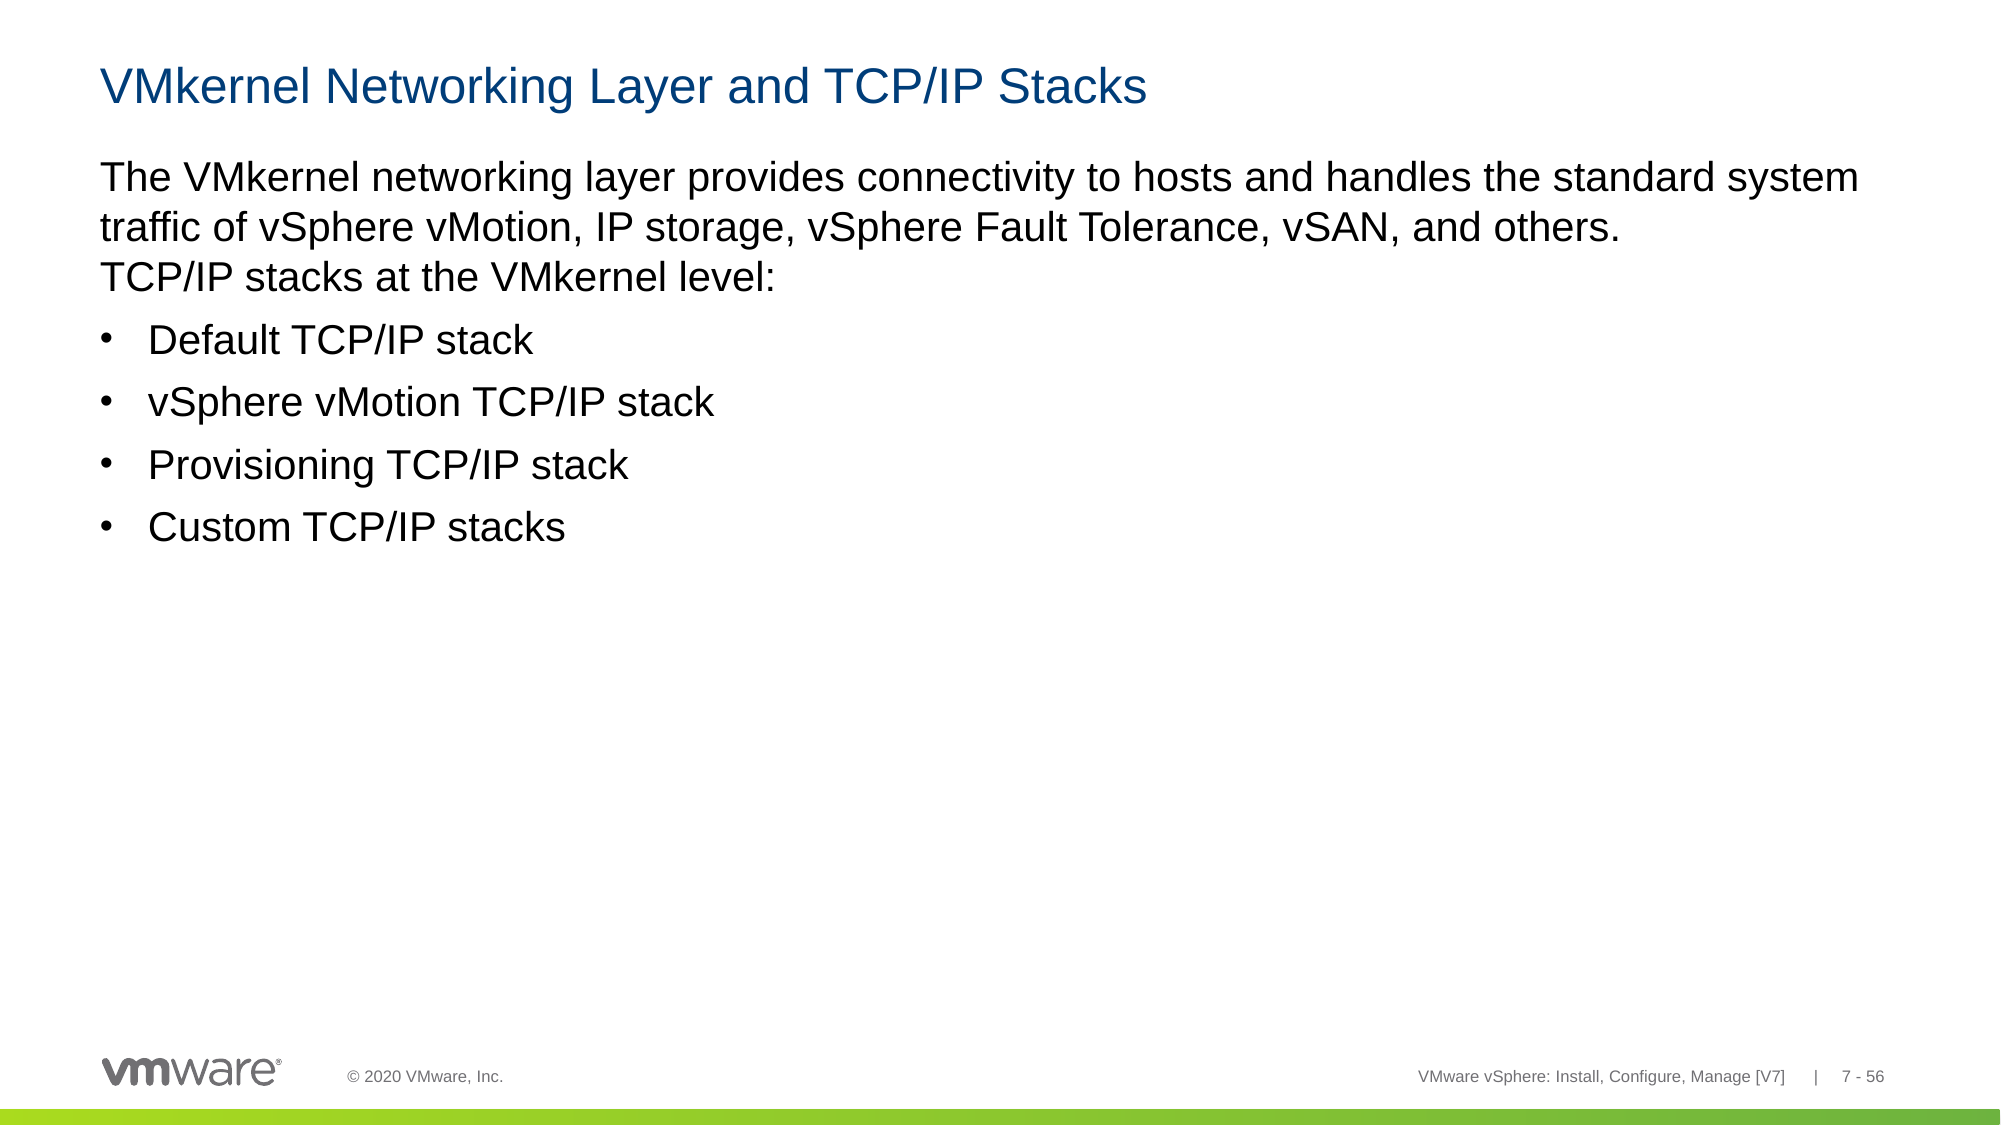

# VMkernel Networking Layer and TCP/IP Stacks
The VMkernel networking layer provides connectivity to hosts and handles the standard system traffic of vSphere vMotion, IP storage, vSphere Fault Tolerance, vSAN, and others.
TCP/IP stacks at the VMkernel level:
Default TCP/IP stack
vSphere vMotion TCP/IP stack
Provisioning TCP/IP stack
Custom TCP/IP stacks
VMware vSphere: Install, Configure, Manage [V7]      |     7 - 56